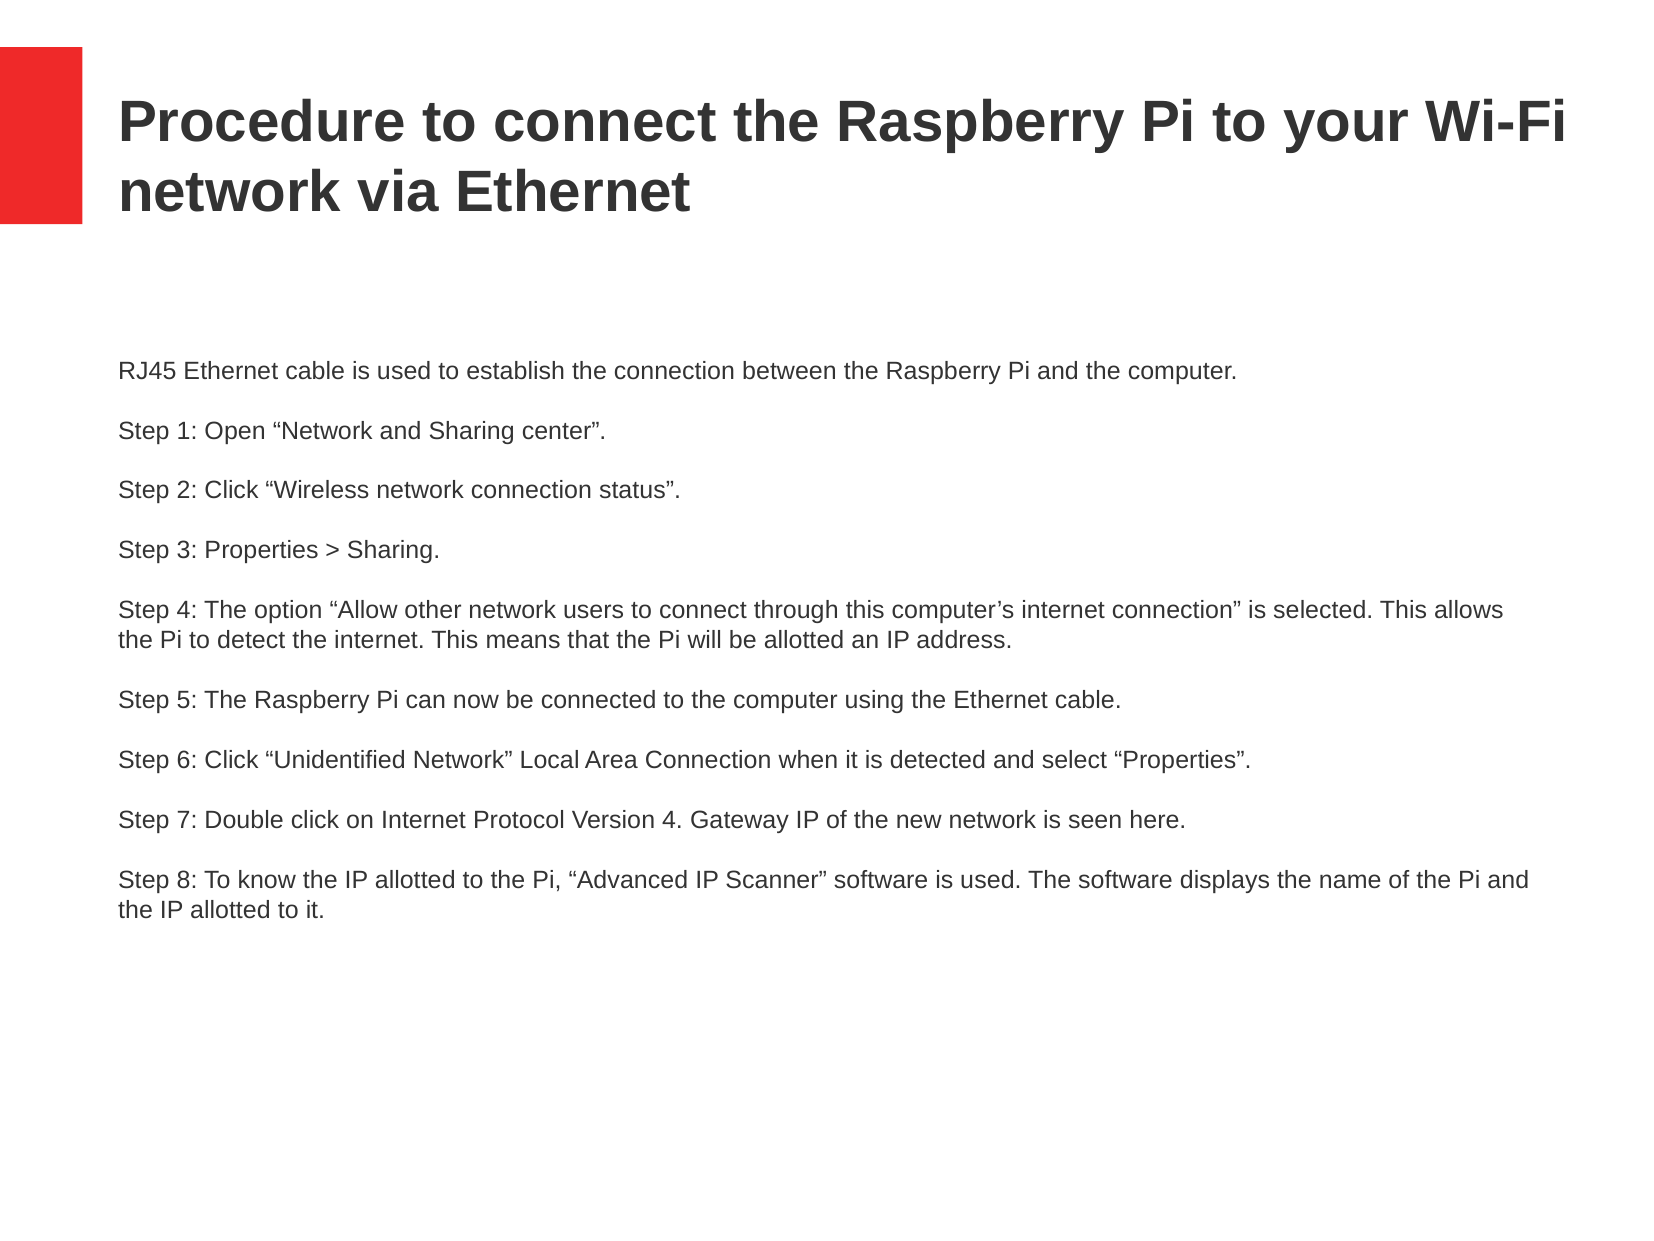

Procedure to connect the Raspberry Pi to your Wi-Fi network via Ethernet
RJ45 Ethernet cable is used to establish the connection between the Raspberry Pi and the computer.

Step 1: Open “Network and Sharing center”.

Step 2: Click “Wireless network connection status”.

Step 3: Properties > Sharing.

Step 4: The option “Allow other network users to connect through this computer’s internet connection” is selected. This allows the Pi to detect the internet. This means that the Pi will be allotted an IP address.

Step 5: The Raspberry Pi can now be connected to the computer using the Ethernet cable.

Step 6: Click “Unidentified Network” Local Area Connection when it is detected and select “Properties”.

Step 7: Double click on Internet Protocol Version 4. Gateway IP of the new network is seen here.

Step 8: To know the IP allotted to the Pi, “Advanced IP Scanner” software is used. The software displays the name of the Pi and the IP allotted to it.